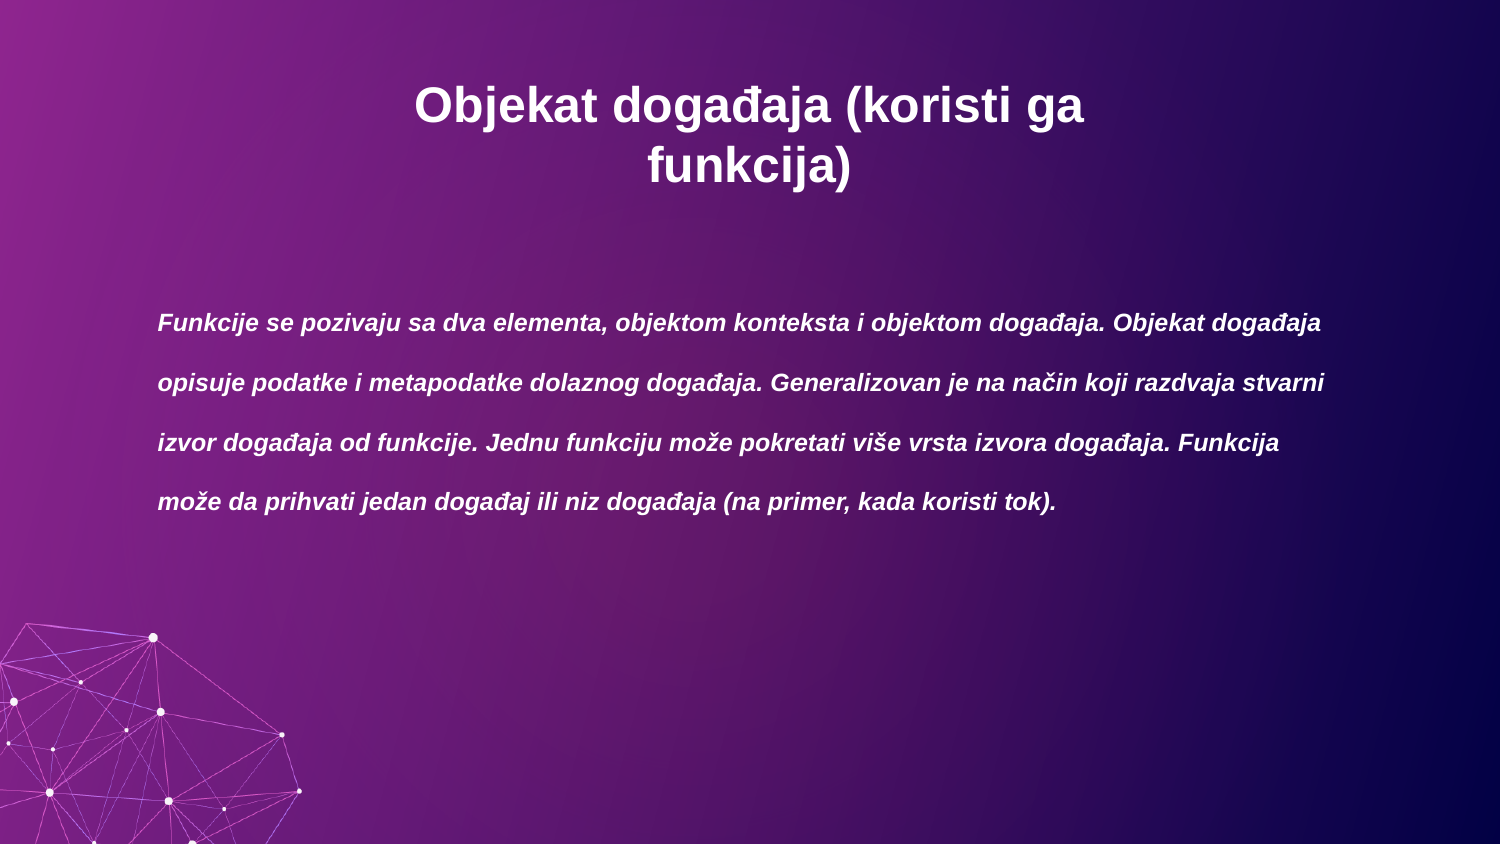

# Objekat događaja (koristi ga funkcija)
Funkcije se pozivaju sa dva elementa, objektom konteksta i objektom događaja. Objekat događaja opisuje podatke i metapodatke dolaznog događaja. Generalizovan je na način koji razdvaja stvarni izvor događaja od funkcije. Jednu funkciju može pokretati više vrsta izvora događaja. Funkcija može da prihvati jedan događaj ili niz događaja (na primer, kada koristi tok).